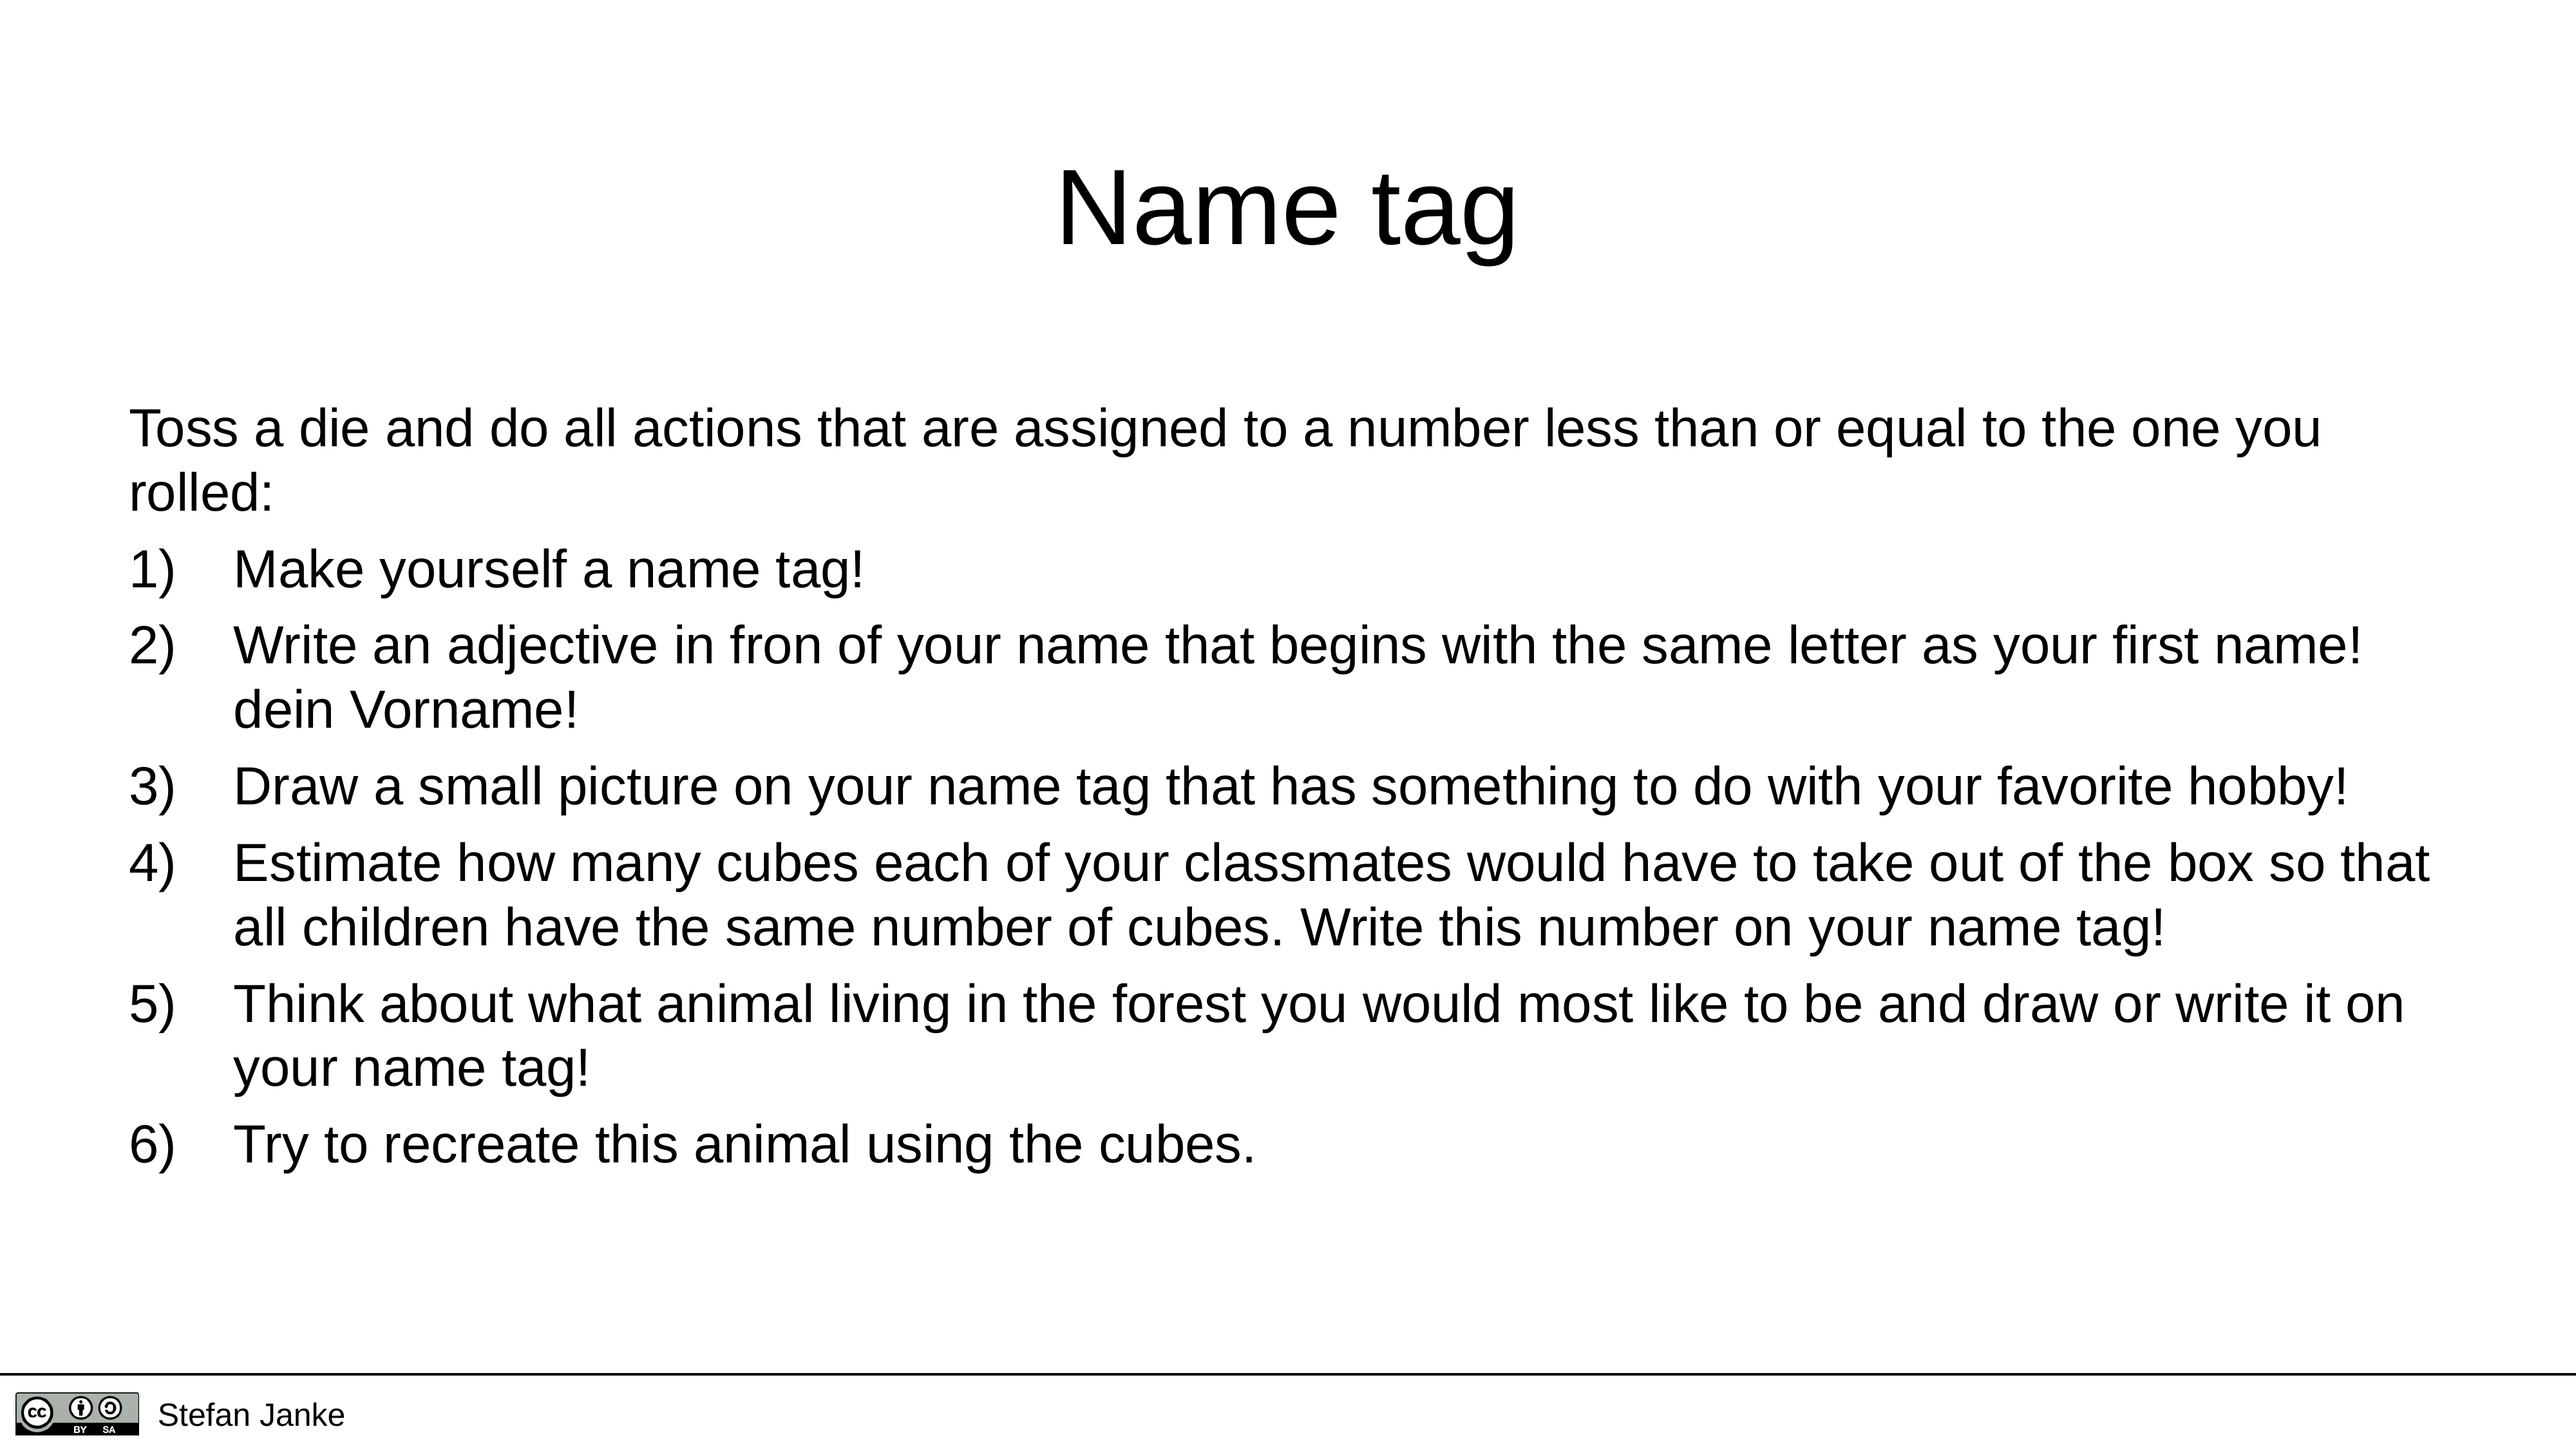

Name tag
Toss a die and do all actions that are assigned to a number less than or equal to the one you rolled:
Make yourself a name tag!
Write an adjective in fron of your name that begins with the same letter as your first name!dein Vorname!
Draw a small picture on your name tag that has something to do with your favorite hobby!
Estimate how many cubes each of your classmates would have to take out of the box so that all children have the same number of cubes. Write this number on your name tag!
Think about what animal living in the forest you would most like to be and draw or write it on your name tag!
Try to recreate this animal using the cubes.
Stefan Janke
2